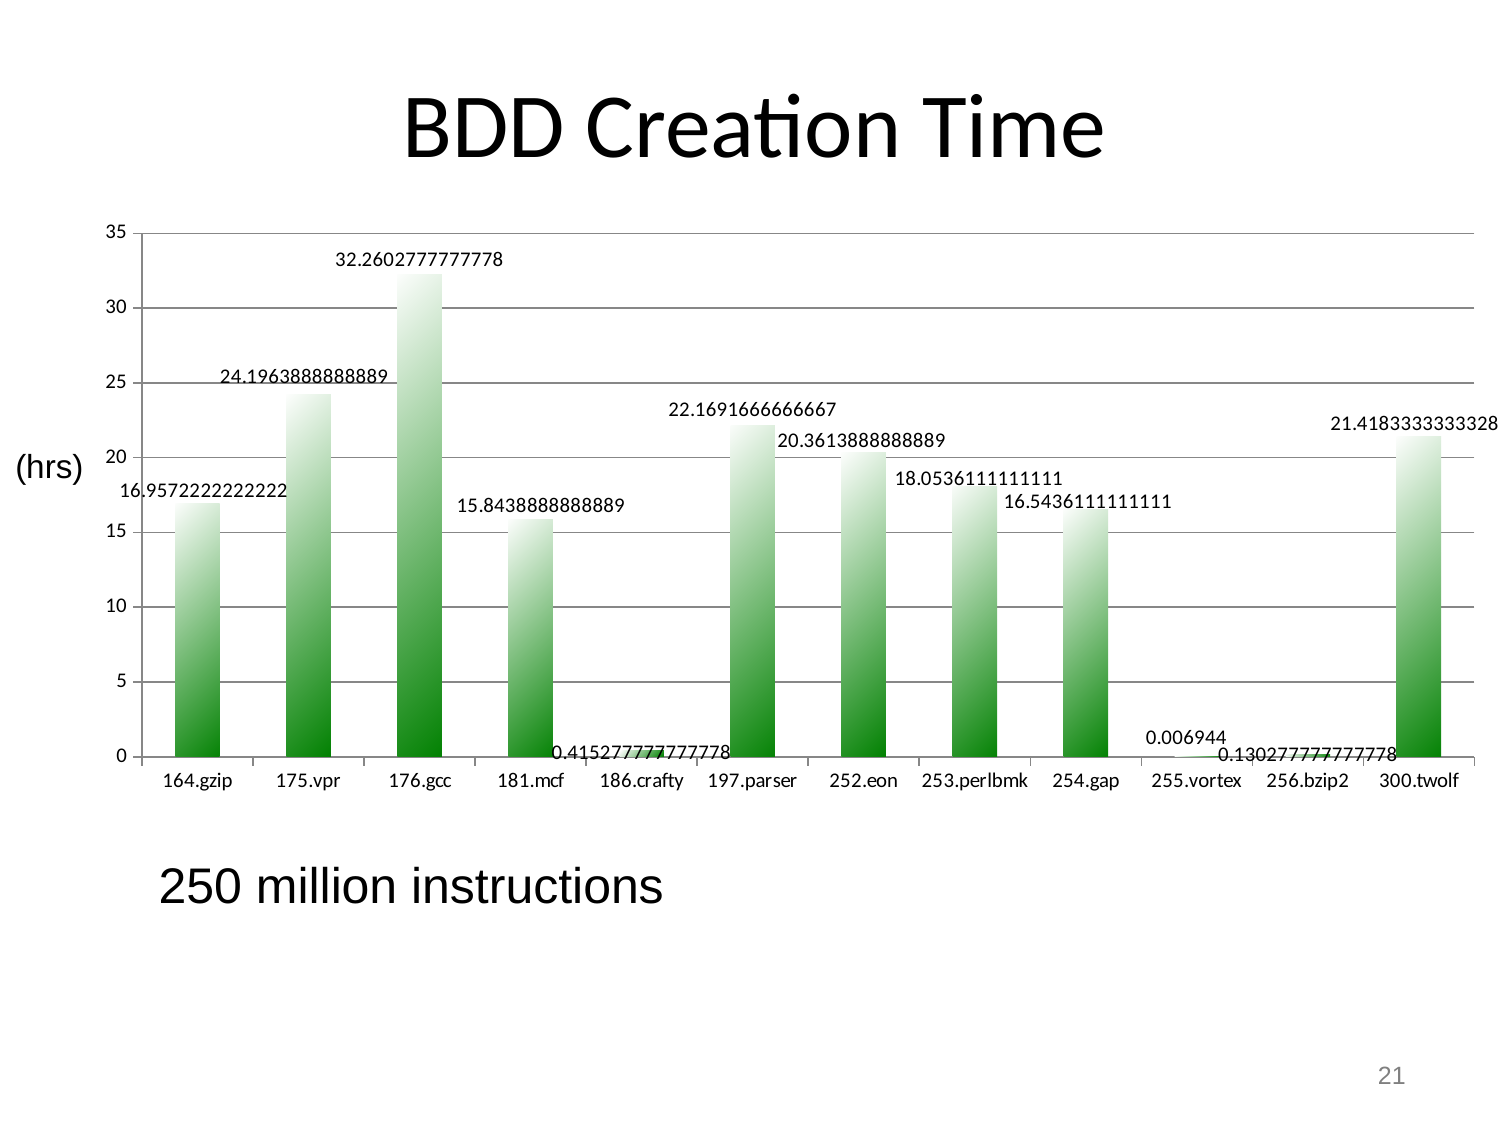

# BDD Creation Time

### Chart

| Category | BDD Creation (hours) |
|---|---|
| 164.gzip | 16.95722222222222 |
| 175.vpr | 24.1963888888889 |
| 176.gcc | 32.26027777777777 |
| 181.mcf | 15.8438888888889 |
| 186.crafty | 0.415277777777778 |
| 197.parser | 22.16916666666667 |
| 252.eon | 20.36138888888889 |
| 253.perlbmk | 18.05361111111111 |
| 254.gap | 16.54361111111111 |
| 255.vortex | 0.00694444444444444 |
| 256.bzip2 | 0.130277777777778 |
| 300.twolf | 21.41833333333278 |
(hrs)
250 million instructions
21